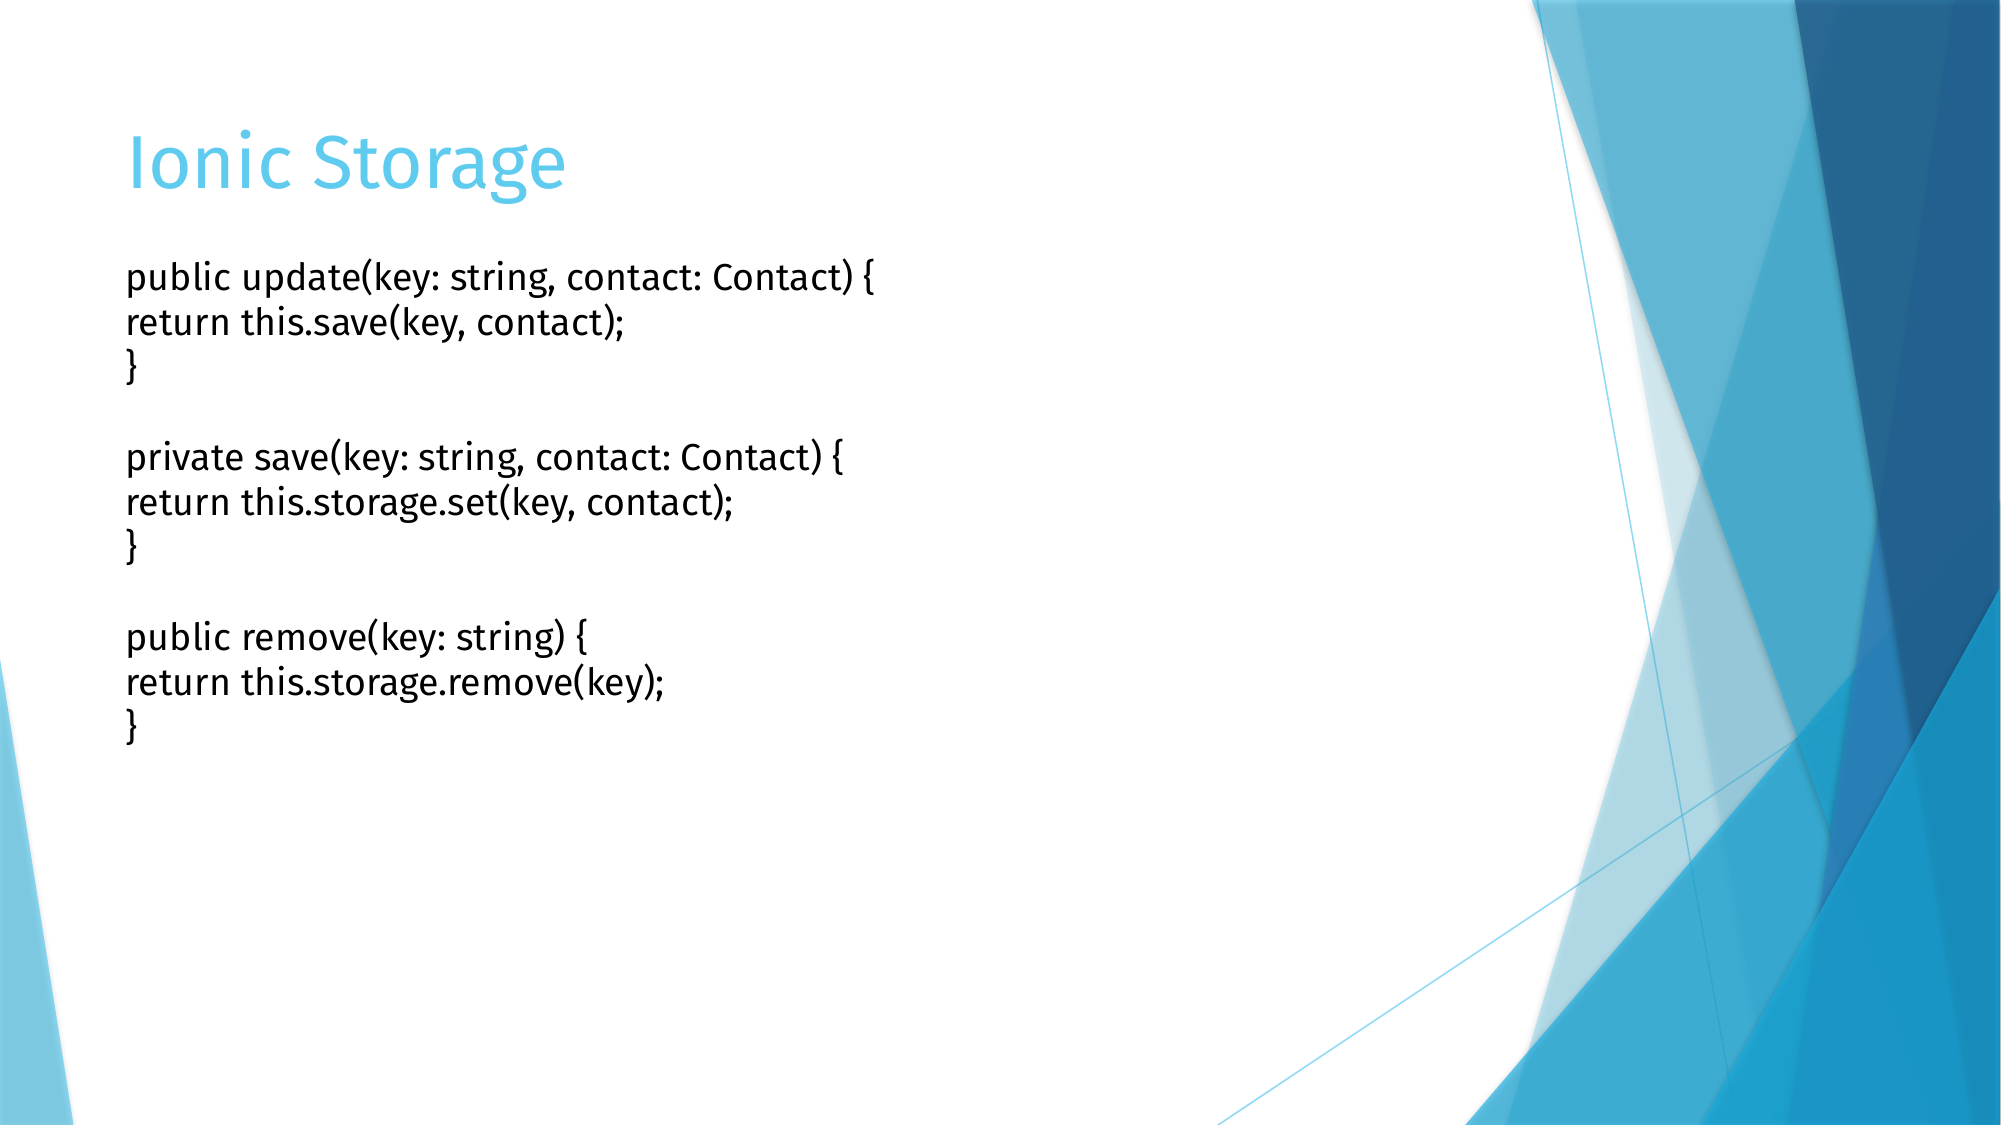

# Ionic Storage
public update(key: string, contact: Contact) {
return this.save(key, contact);
}
private save(key: string, contact: Contact) {
return this.storage.set(key, contact);
}
public remove(key: string) {
return this.storage.remove(key);
}